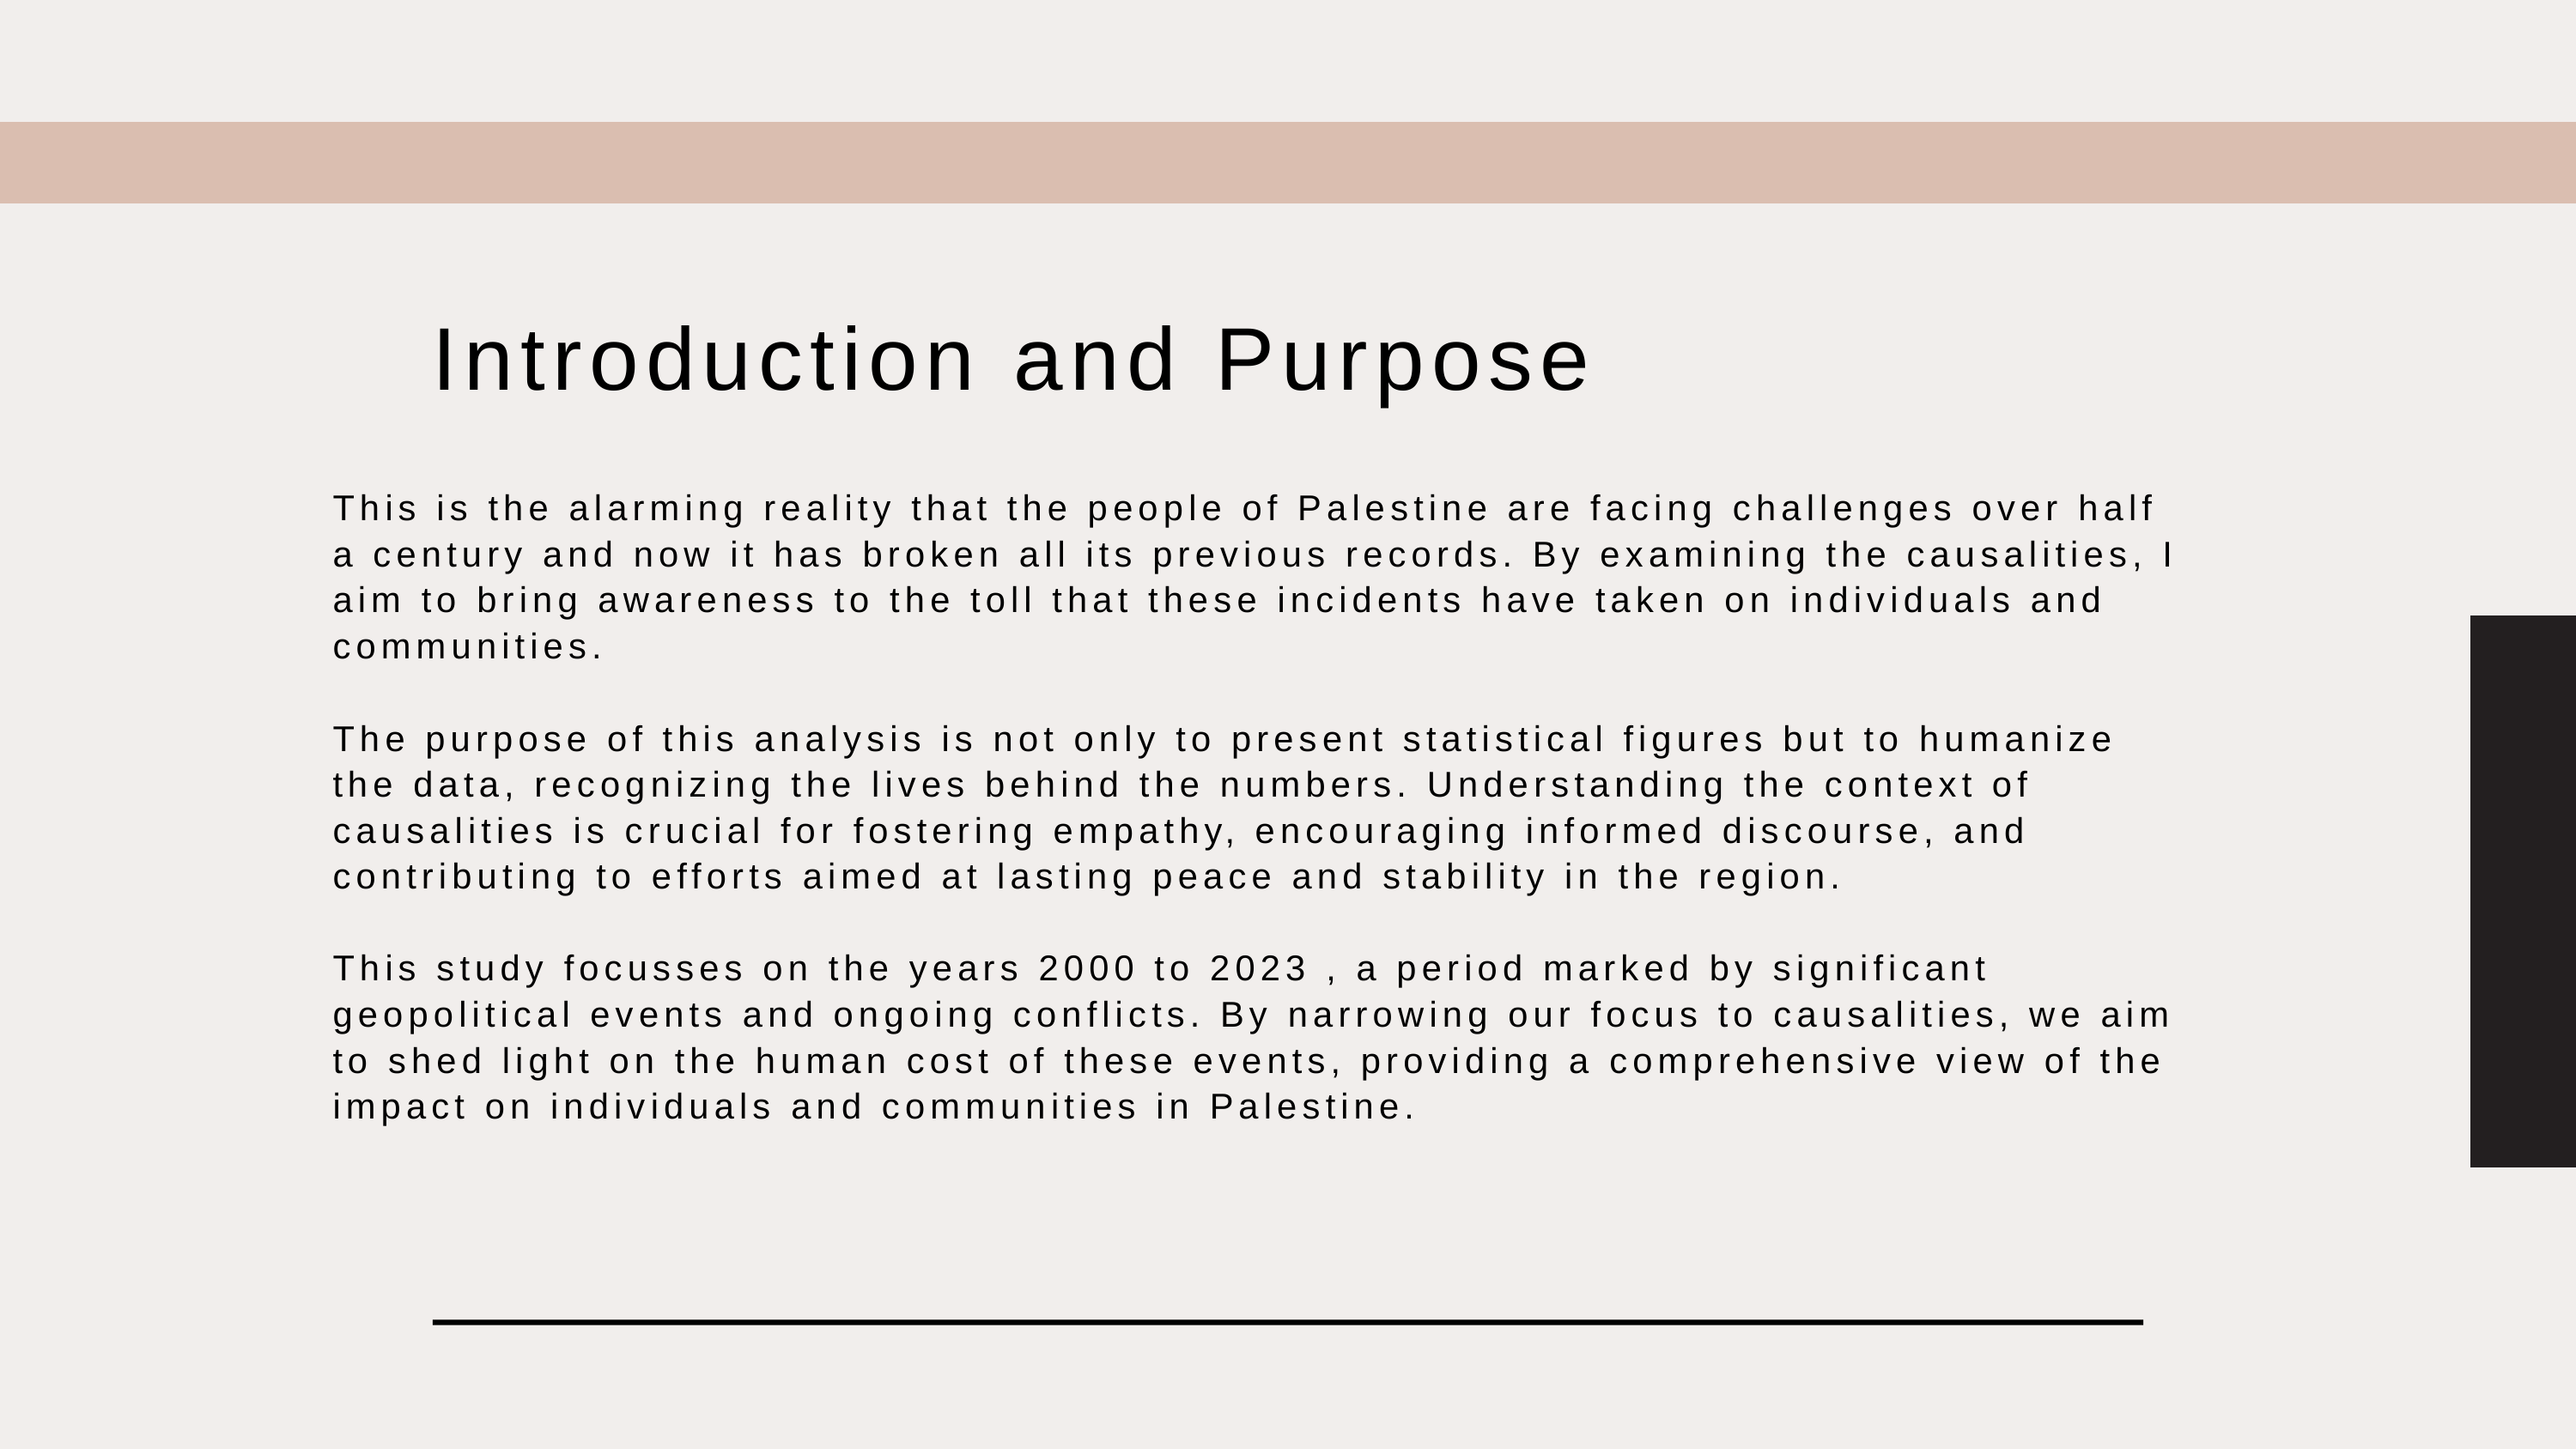

Introduction and Purpose
This is the alarming reality that the people of Palestine are facing challenges over half a century and now it has broken all its previous records. By examining the causalities, I aim to bring awareness to the toll that these incidents have taken on individuals and communities.

The purpose of this analysis is not only to present statistical figures but to humanize the data, recognizing the lives behind the numbers. Understanding the context of causalities is crucial for fostering empathy, encouraging informed discourse, and contributing to efforts aimed at lasting peace and stability in the region.

This study focusses on the years 2000 to 2023 , a period marked by significant geopolitical events and ongoing conflicts. By narrowing our focus to causalities, we aim to shed light on the human cost of these events, providing a comprehensive view of the impact on individuals and communities in Palestine.